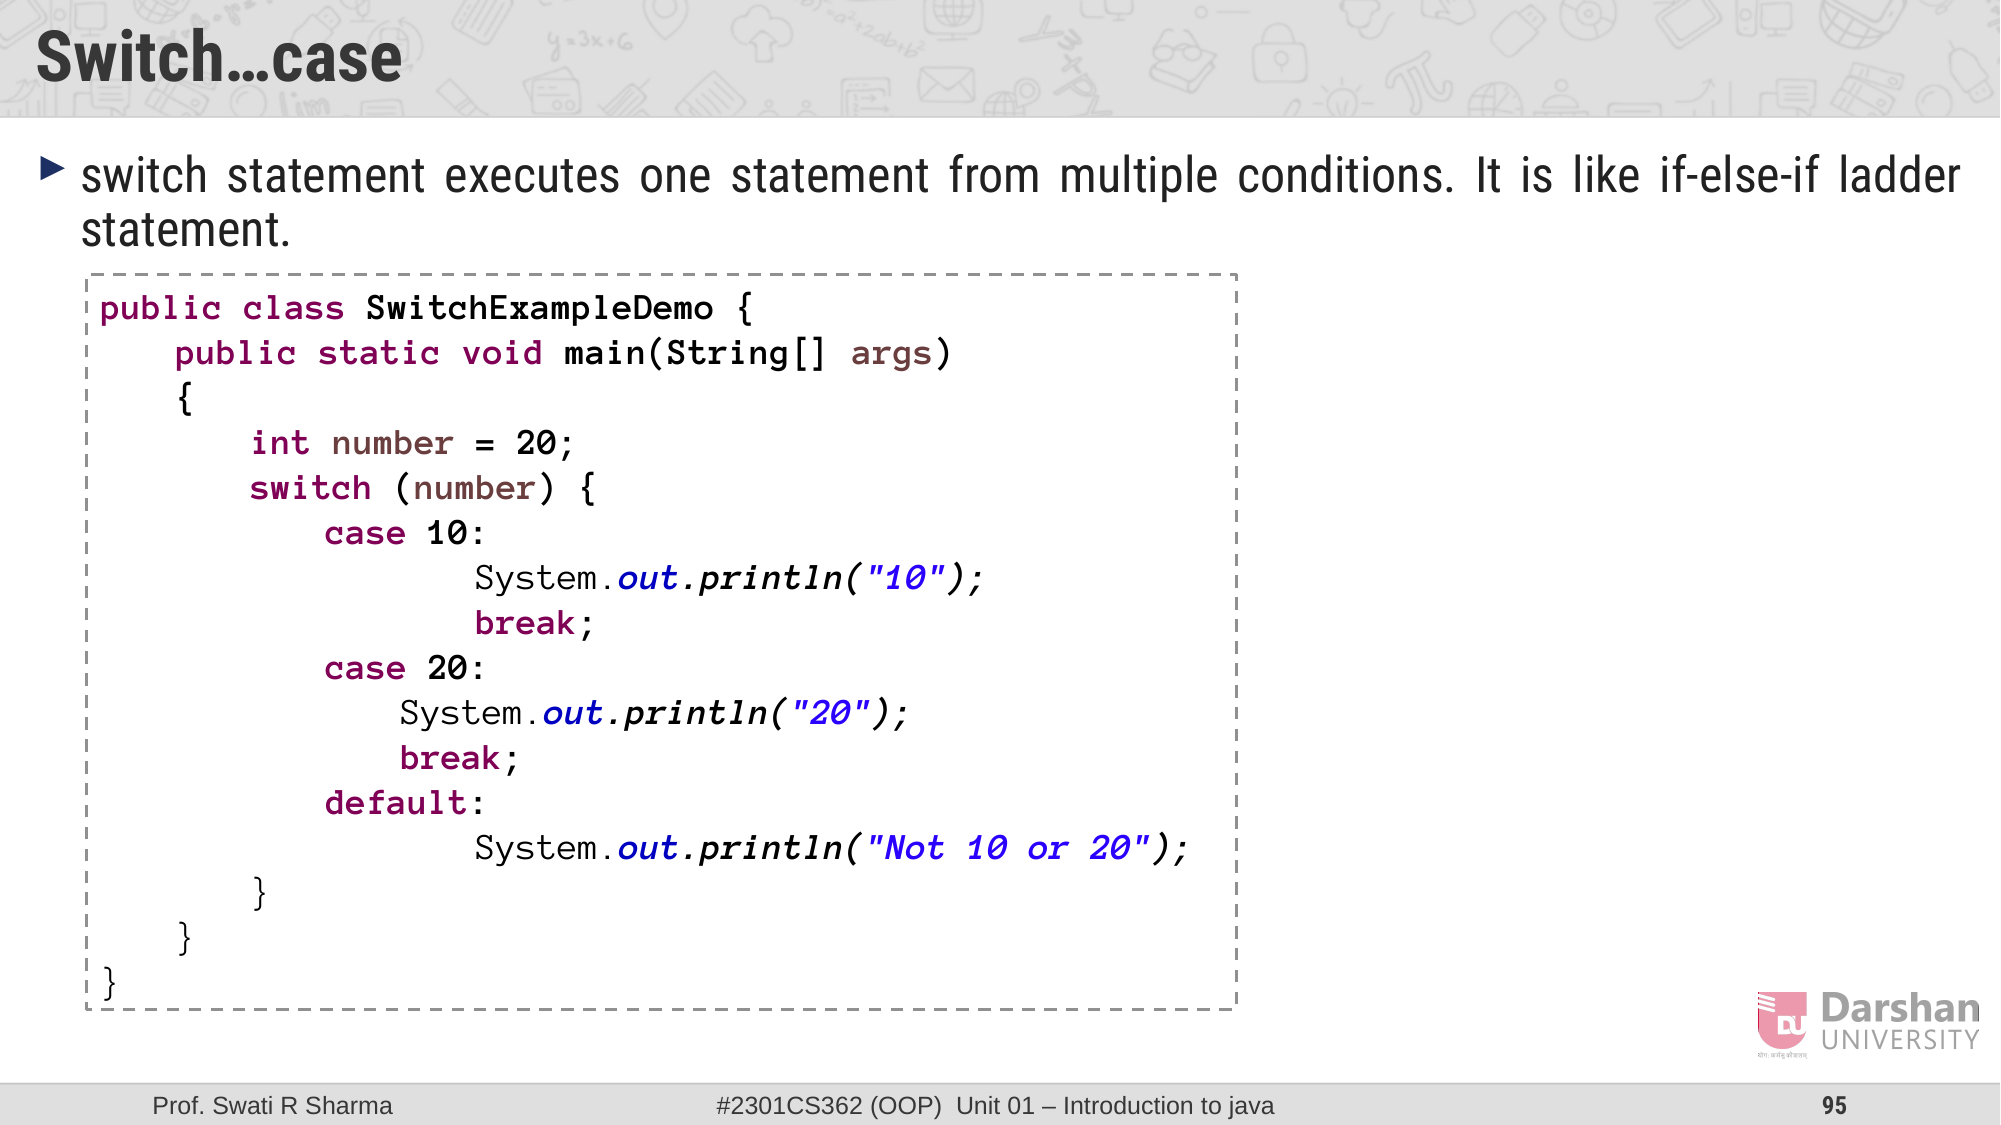

# Switch…case
switch statement executes one statement from multiple conditions. It is like if-else-if ladder statement.
public class SwitchExampleDemo {
public static void main(String[] args)
{
int number = 20;
switch (number) {
case 10:
	System.out.println("10");
	break;
case 20:
System.out.println("20");
break;
default:
	System.out.println("Not 10 or 20");
}
}
}